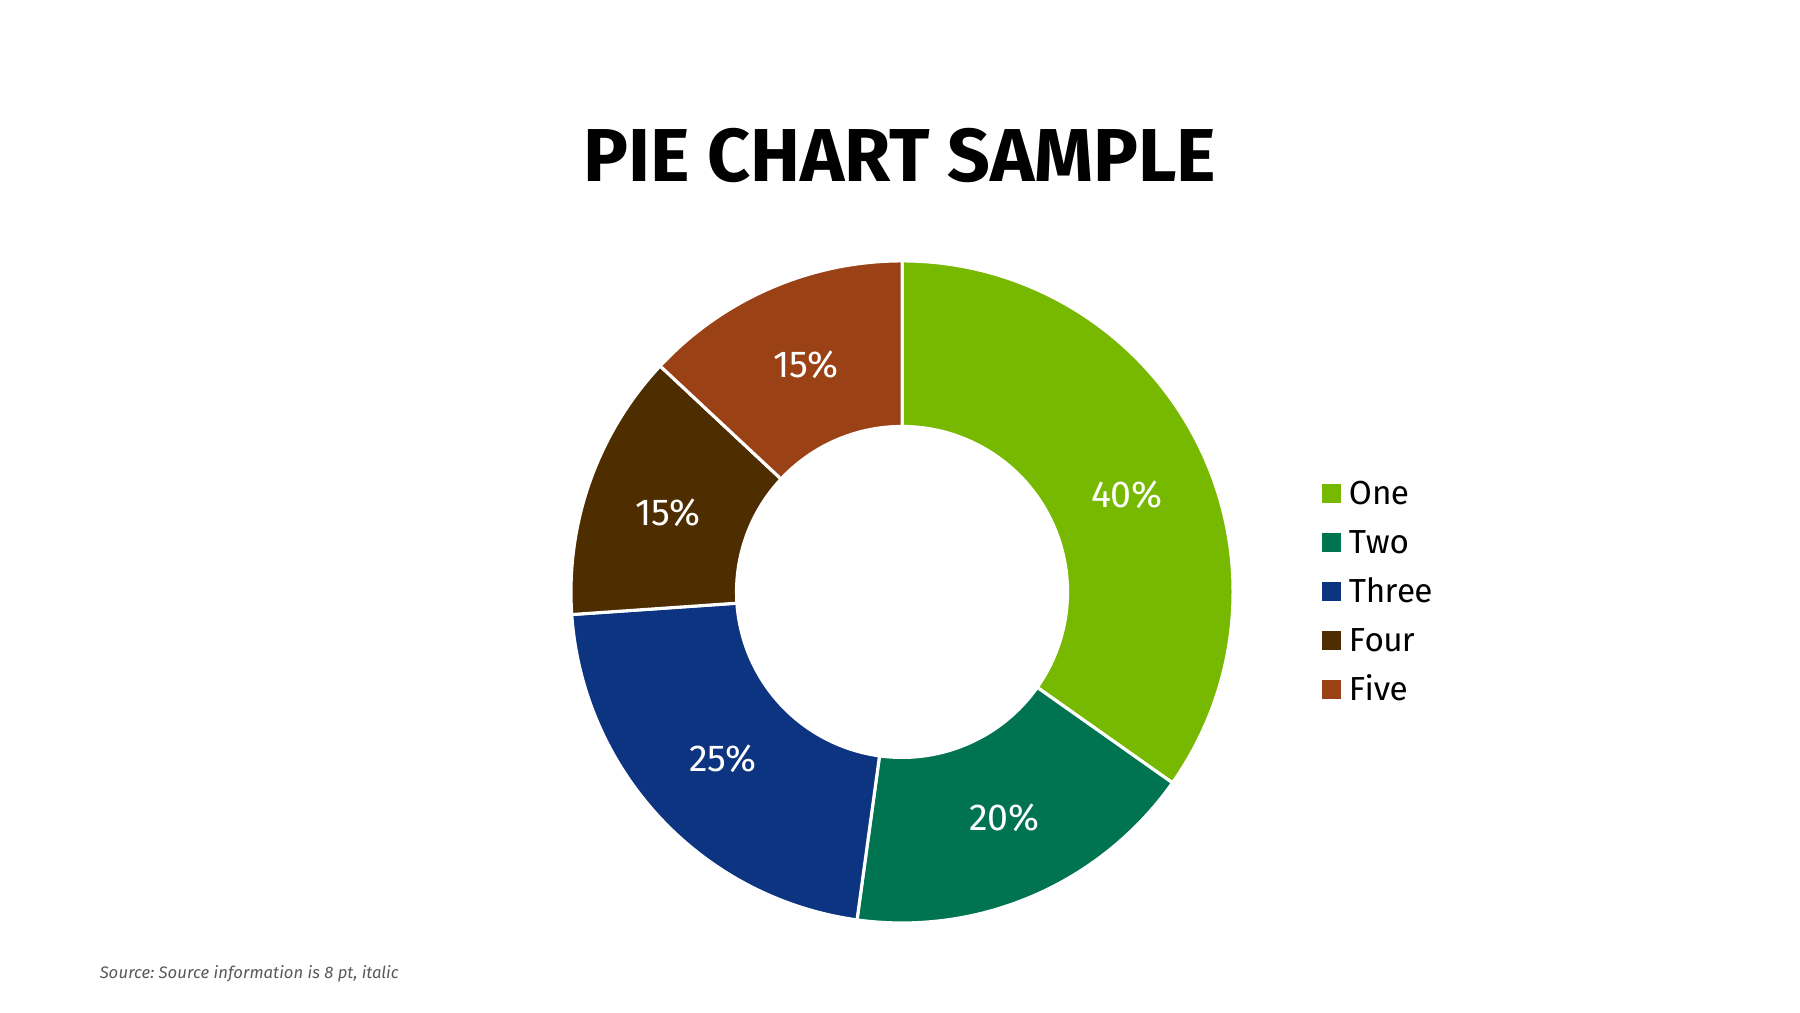

# Pie chart sample

### Chart

| Category |  |
|---|---|
| One | 40.0 |
| Two | 20.0 |
| Three | 25.0 |
| Four | 15.0 |
| Five | 15.0 |
15%
40%
15%
25%
20%
Source: Source information is 8 pt, italic